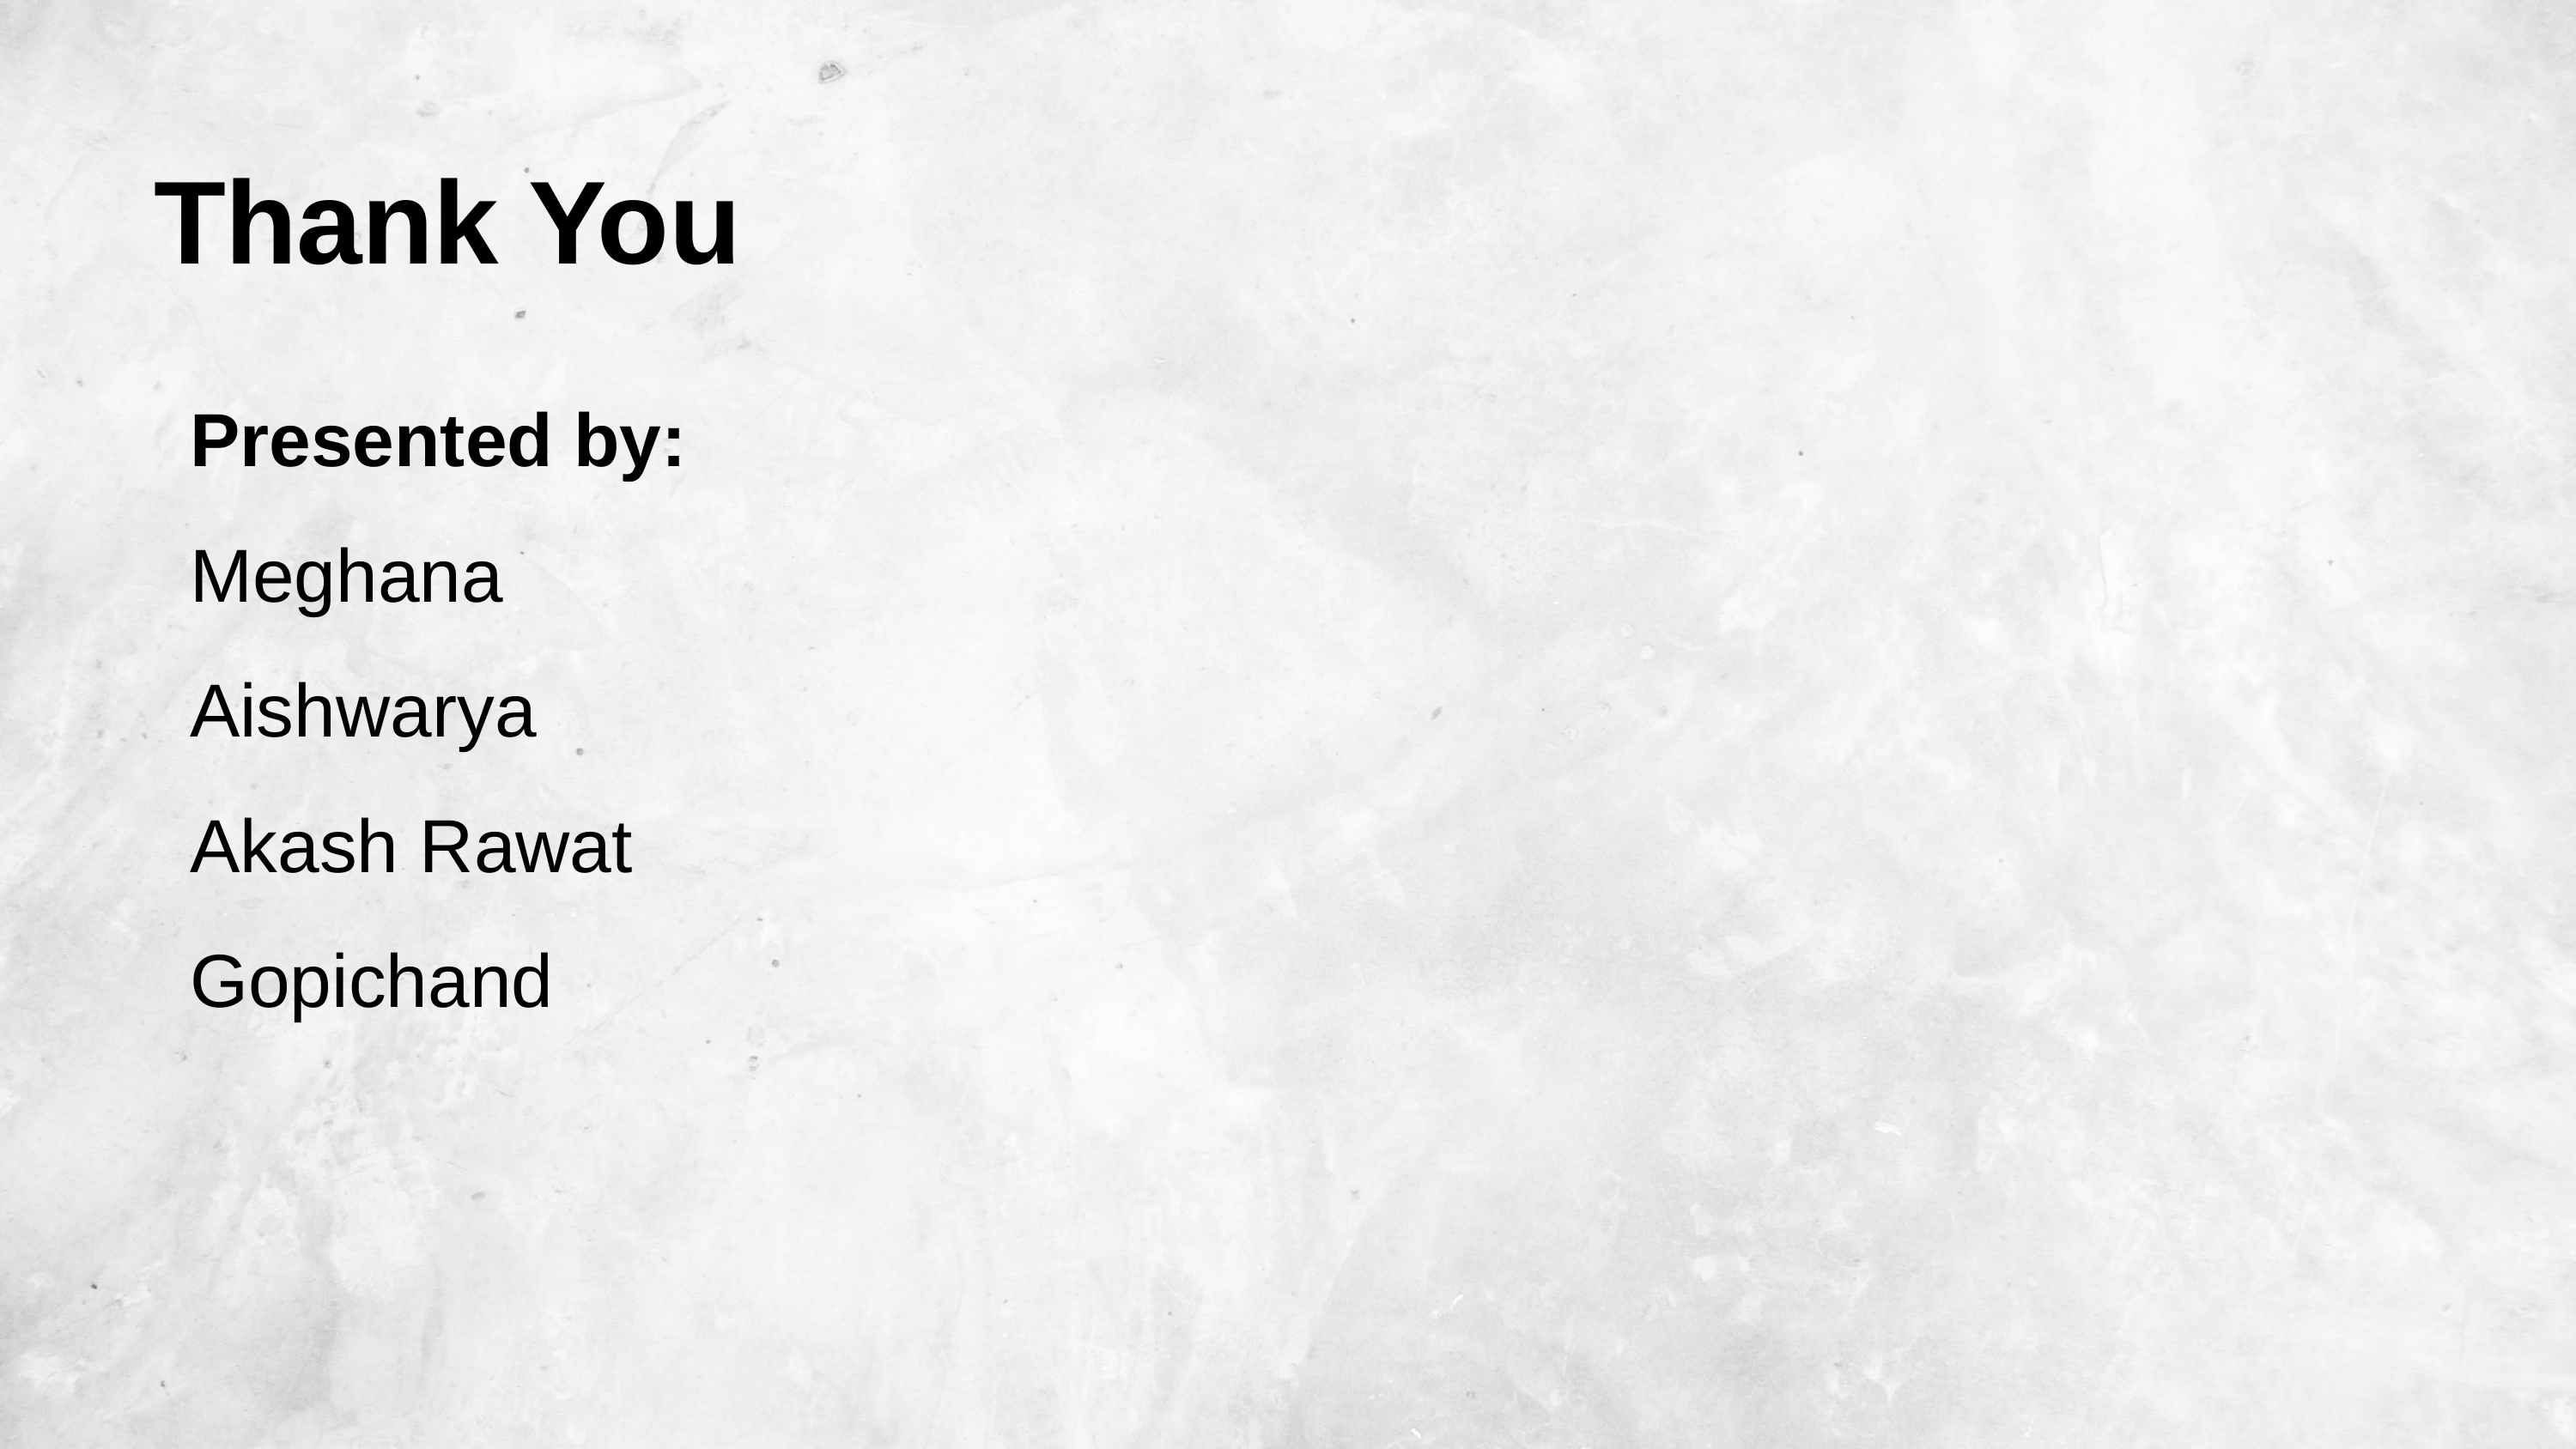

Thank You

Presented by:
Meghana
Aishwarya
Akash Rawat
Gopichand